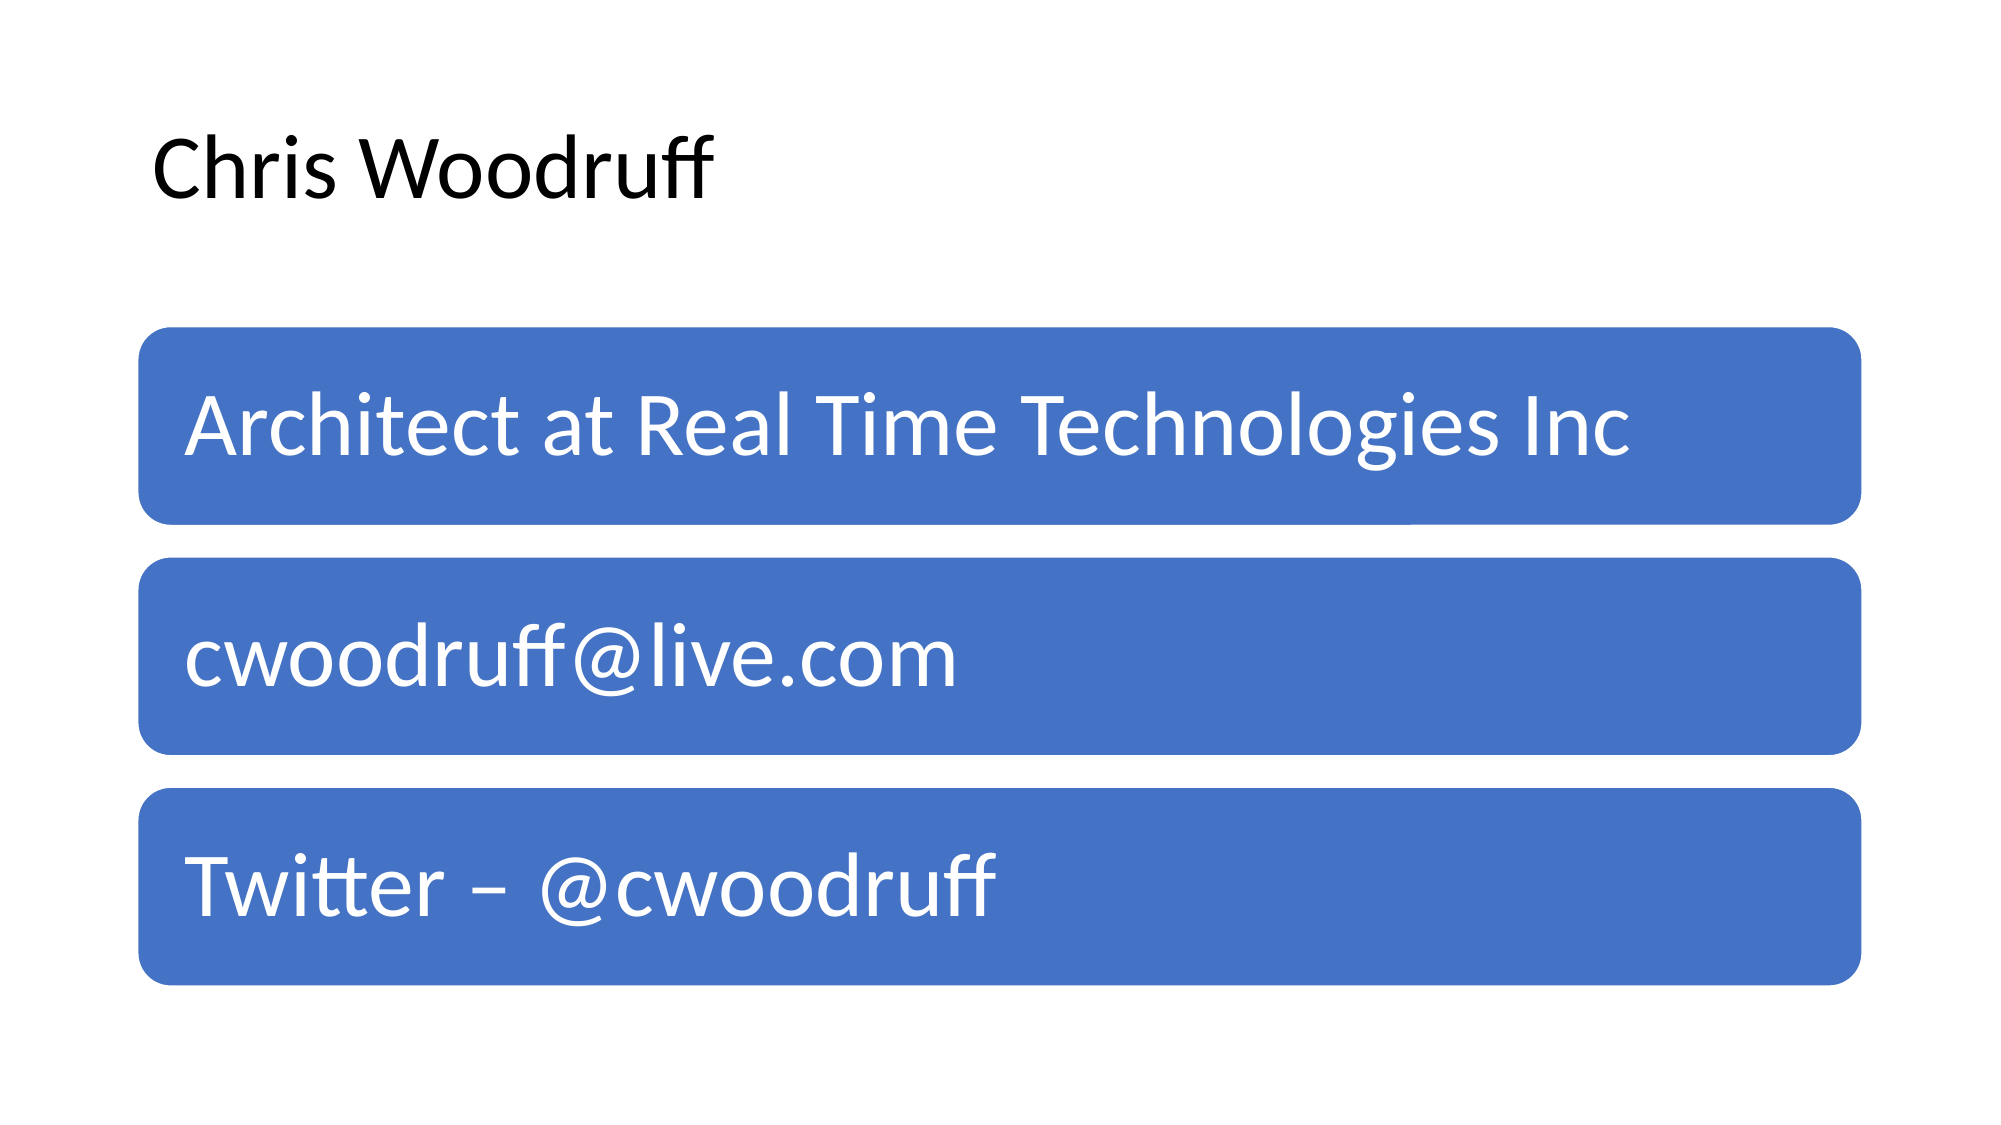

# Chris Woodruff
Architect at Real Time Technologies Inc
cwoodruff@live.com
Twitter – @cwoodruff